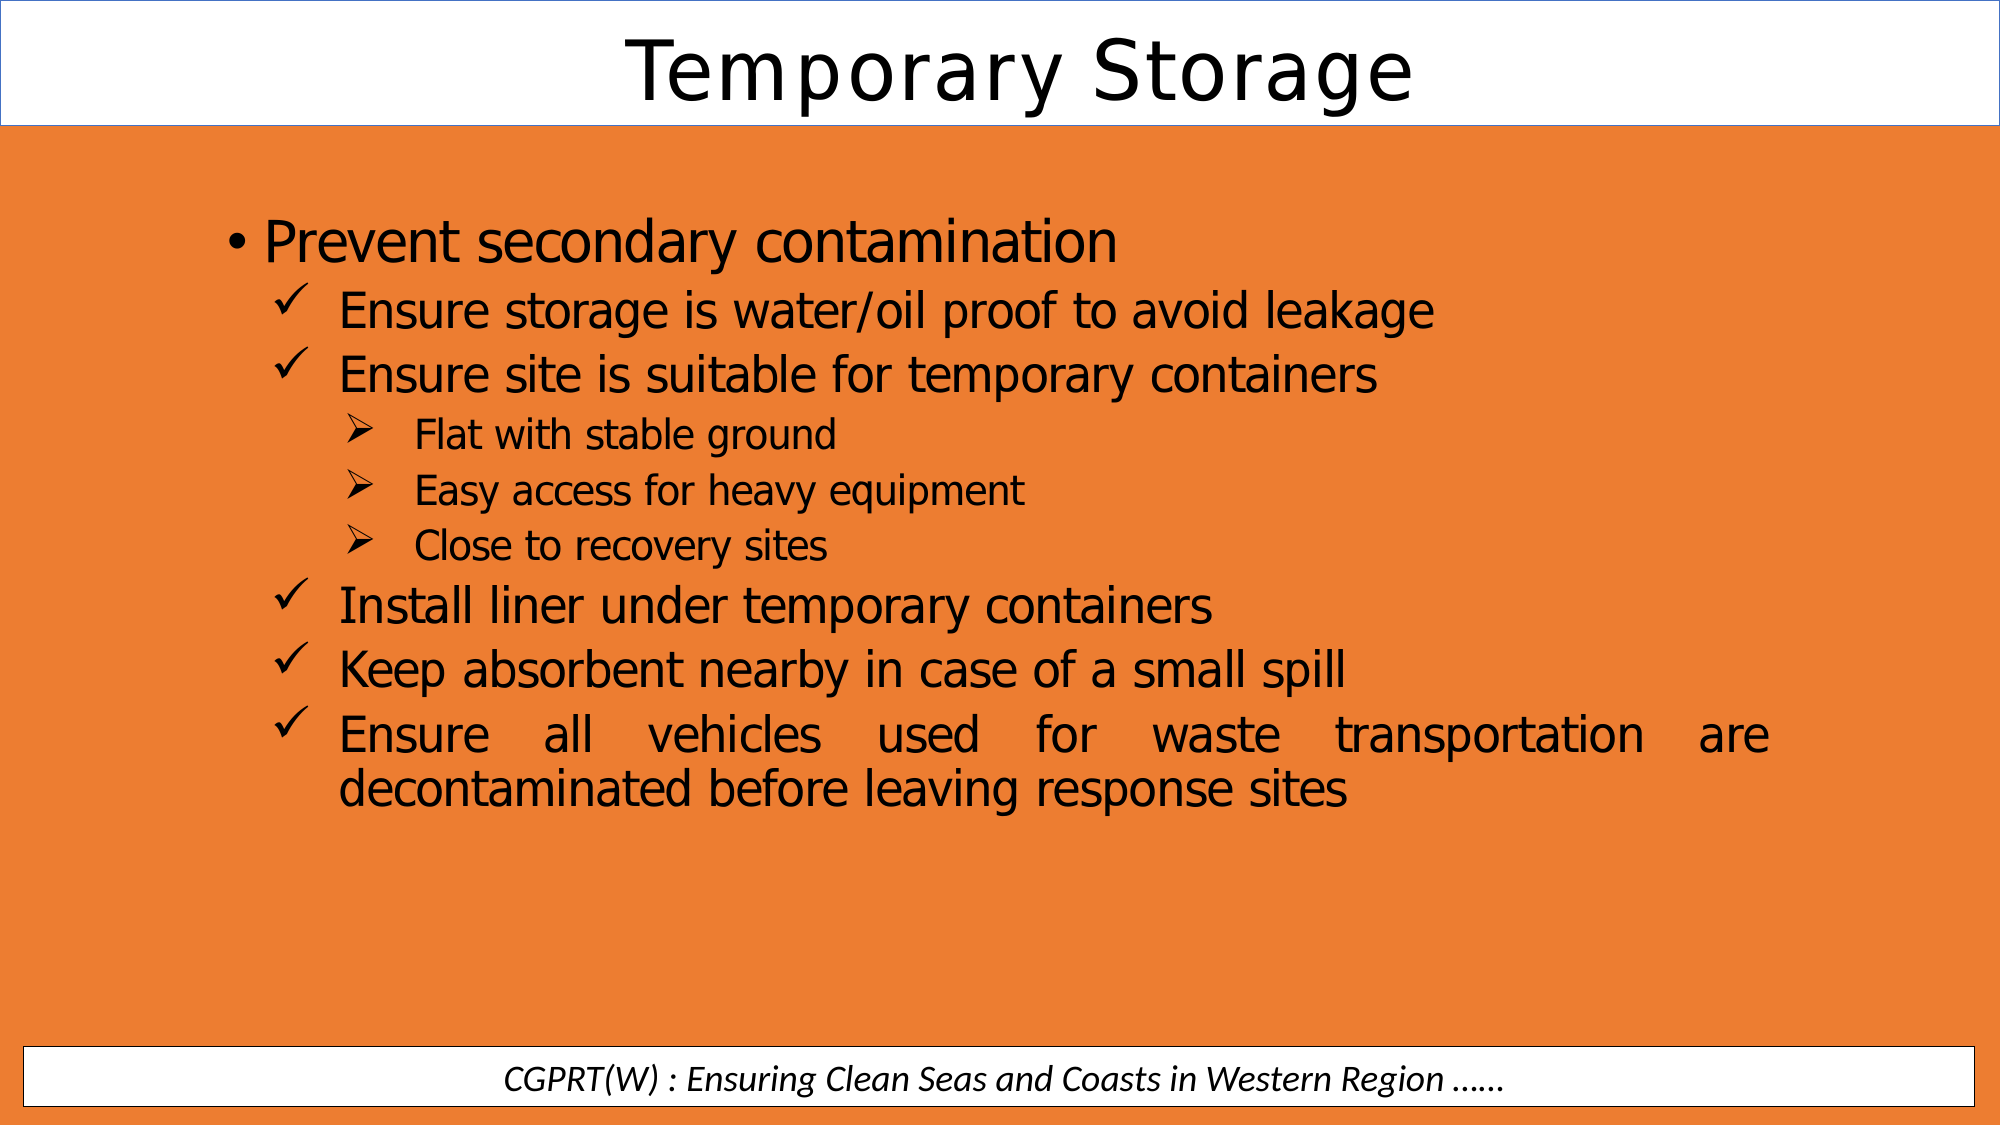

Temporary Storage
Prevent secondary contamination
Ensure storage is water/oil proof to avoid leakage
Ensure site is suitable for temporary containers
Flat with stable ground
Easy access for heavy equipment
Close to recovery sites
Install liner under temporary containers
Keep absorbent nearby in case of a small spill
Ensure all vehicles used for waste transportation are decontaminated before leaving response sites

 CGPRT(W) : Ensuring Clean Seas and Coasts in Western Region ……